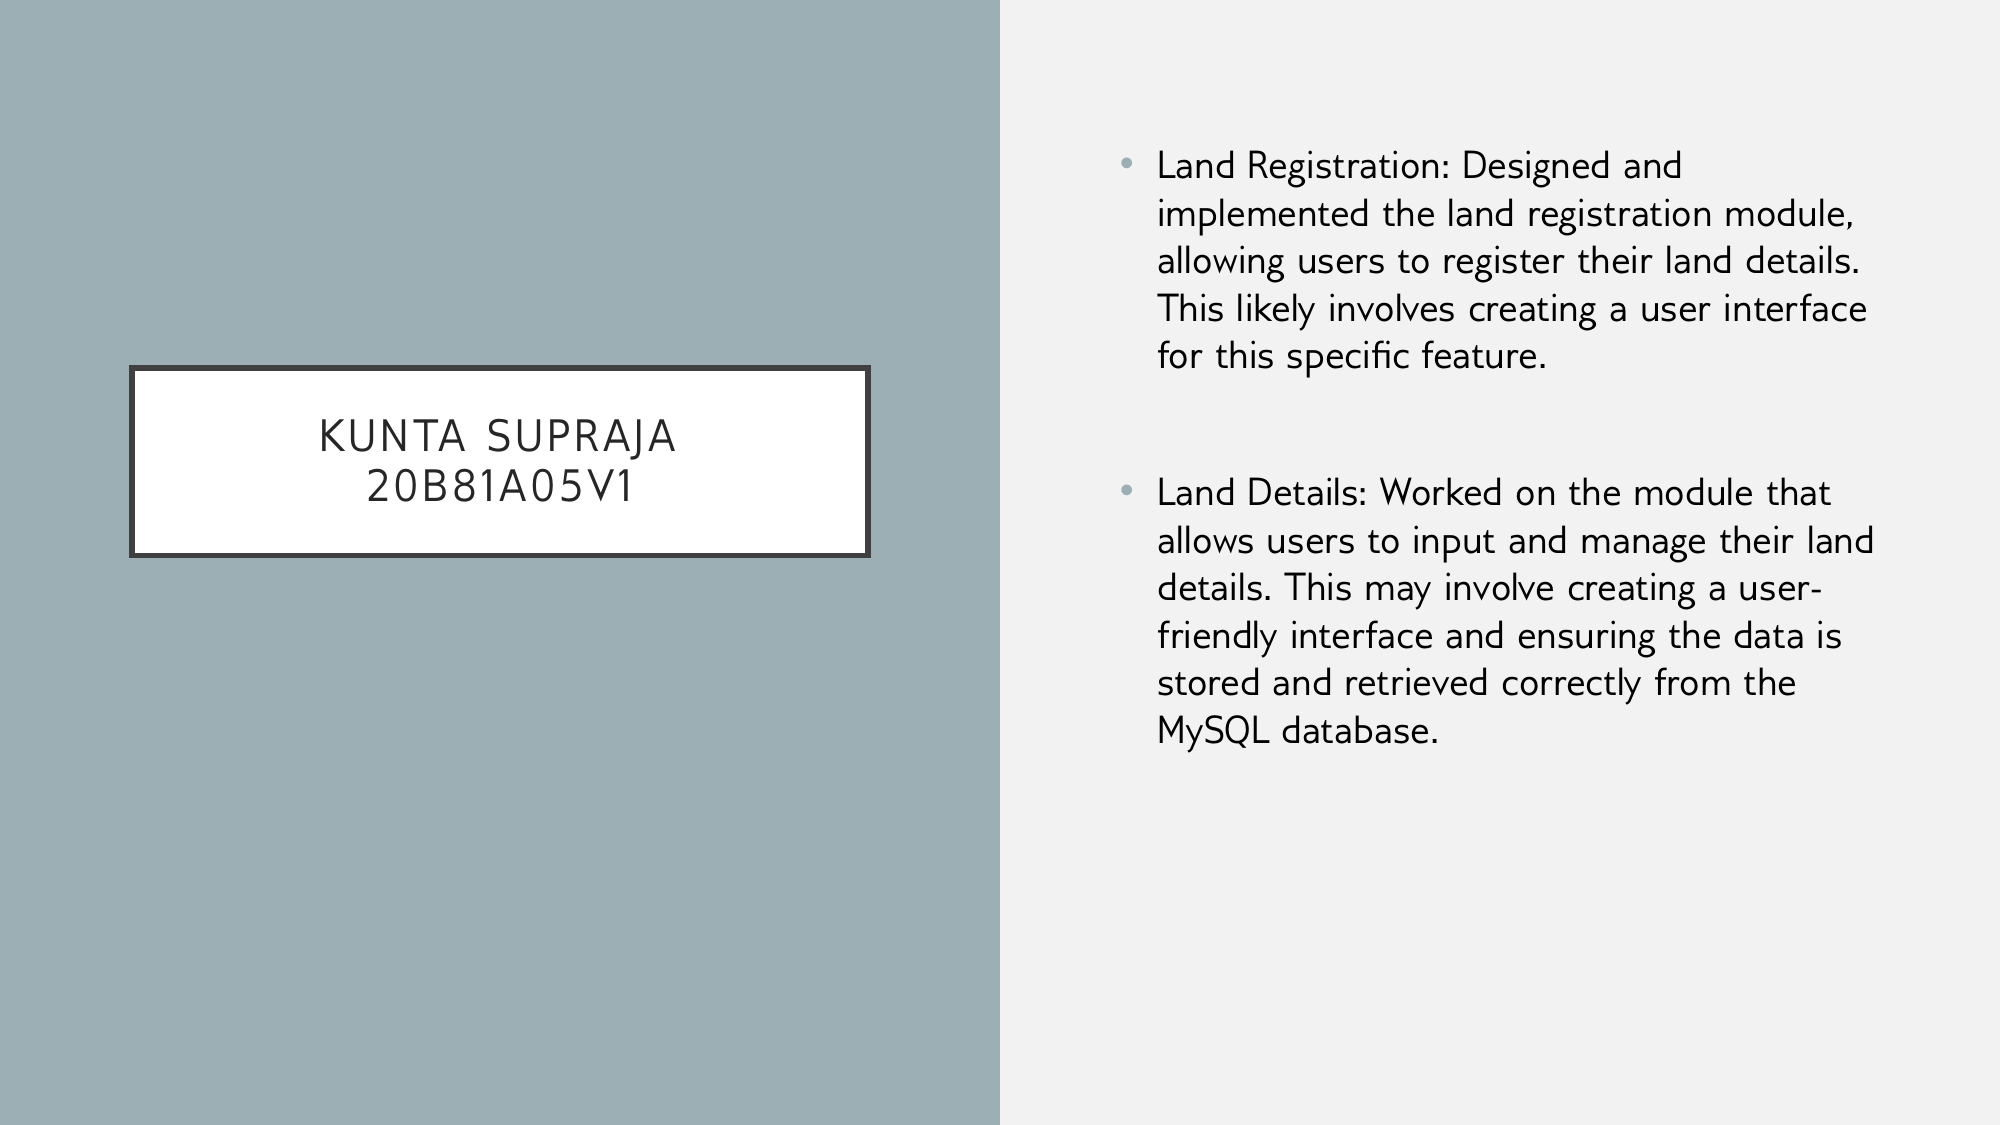

Land Registration: Designed and implemented the land registration module, allowing users to register their land details. This likely involves creating a user interface for this specific feature.

Land Details: Worked on the module that allows users to input and manage their land details. This may involve creating a user-friendly interface and ensuring the data is stored and retrieved correctly from the MySQL database.
# KUNTA SUPRAJA 20B81A05V1